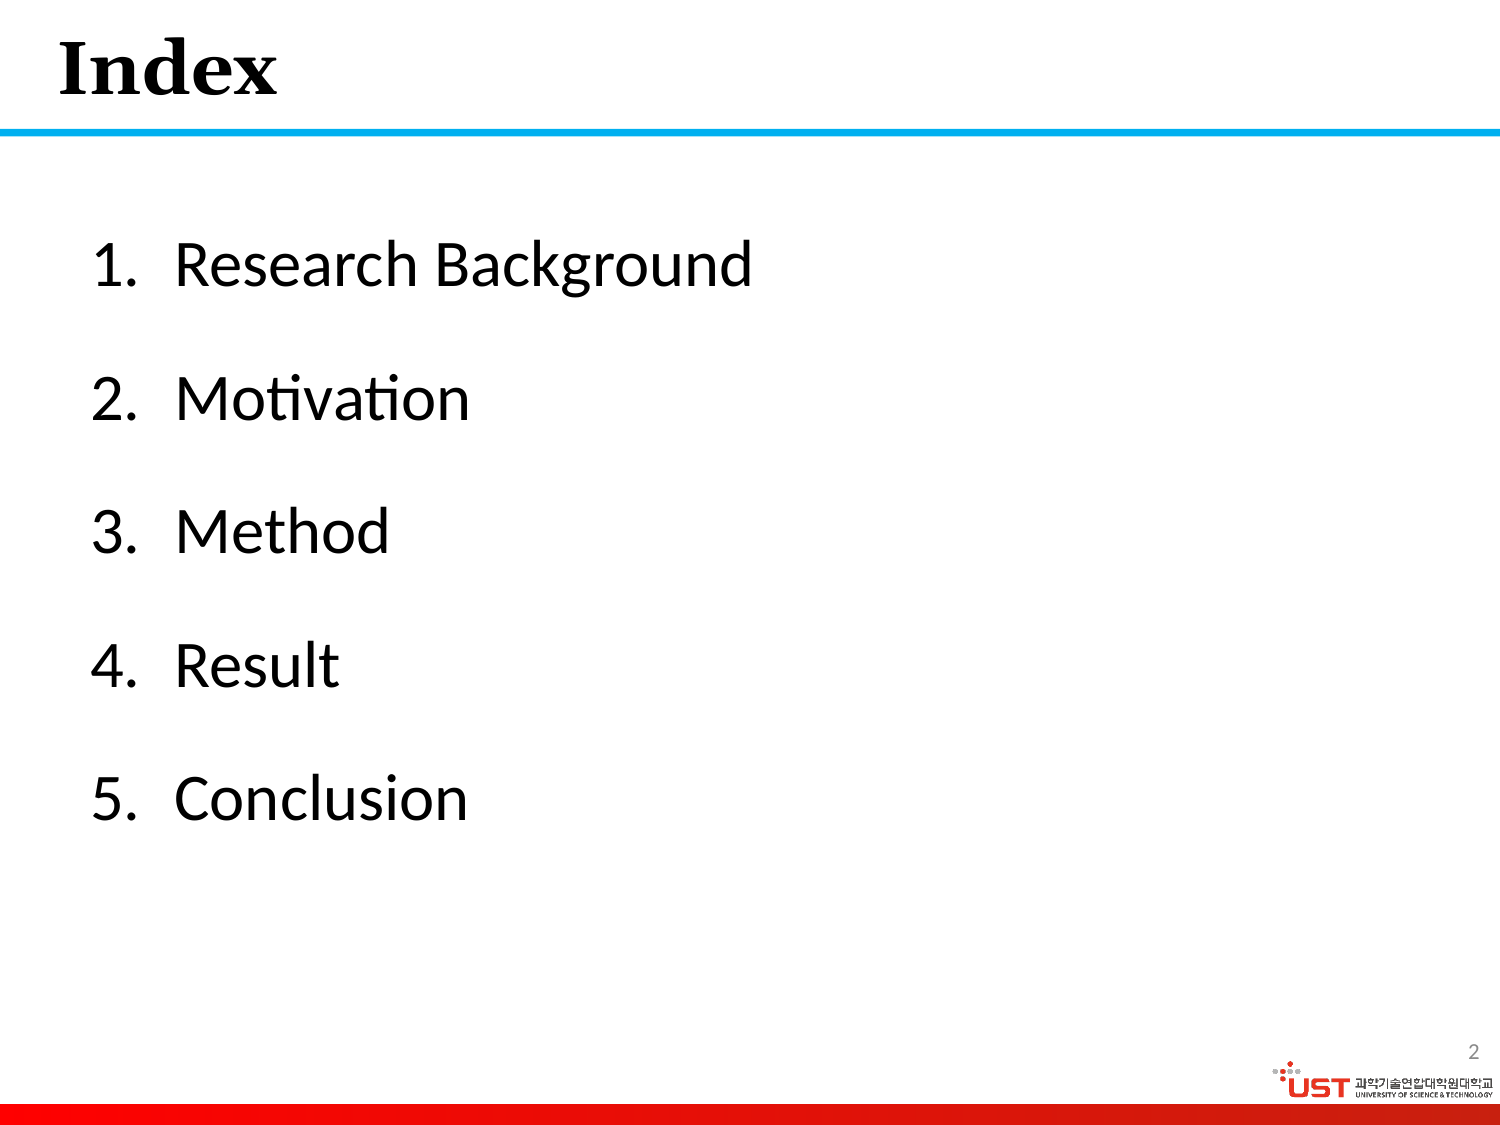

# Index
Research Background
Motivation
Method
Result
Conclusion

2